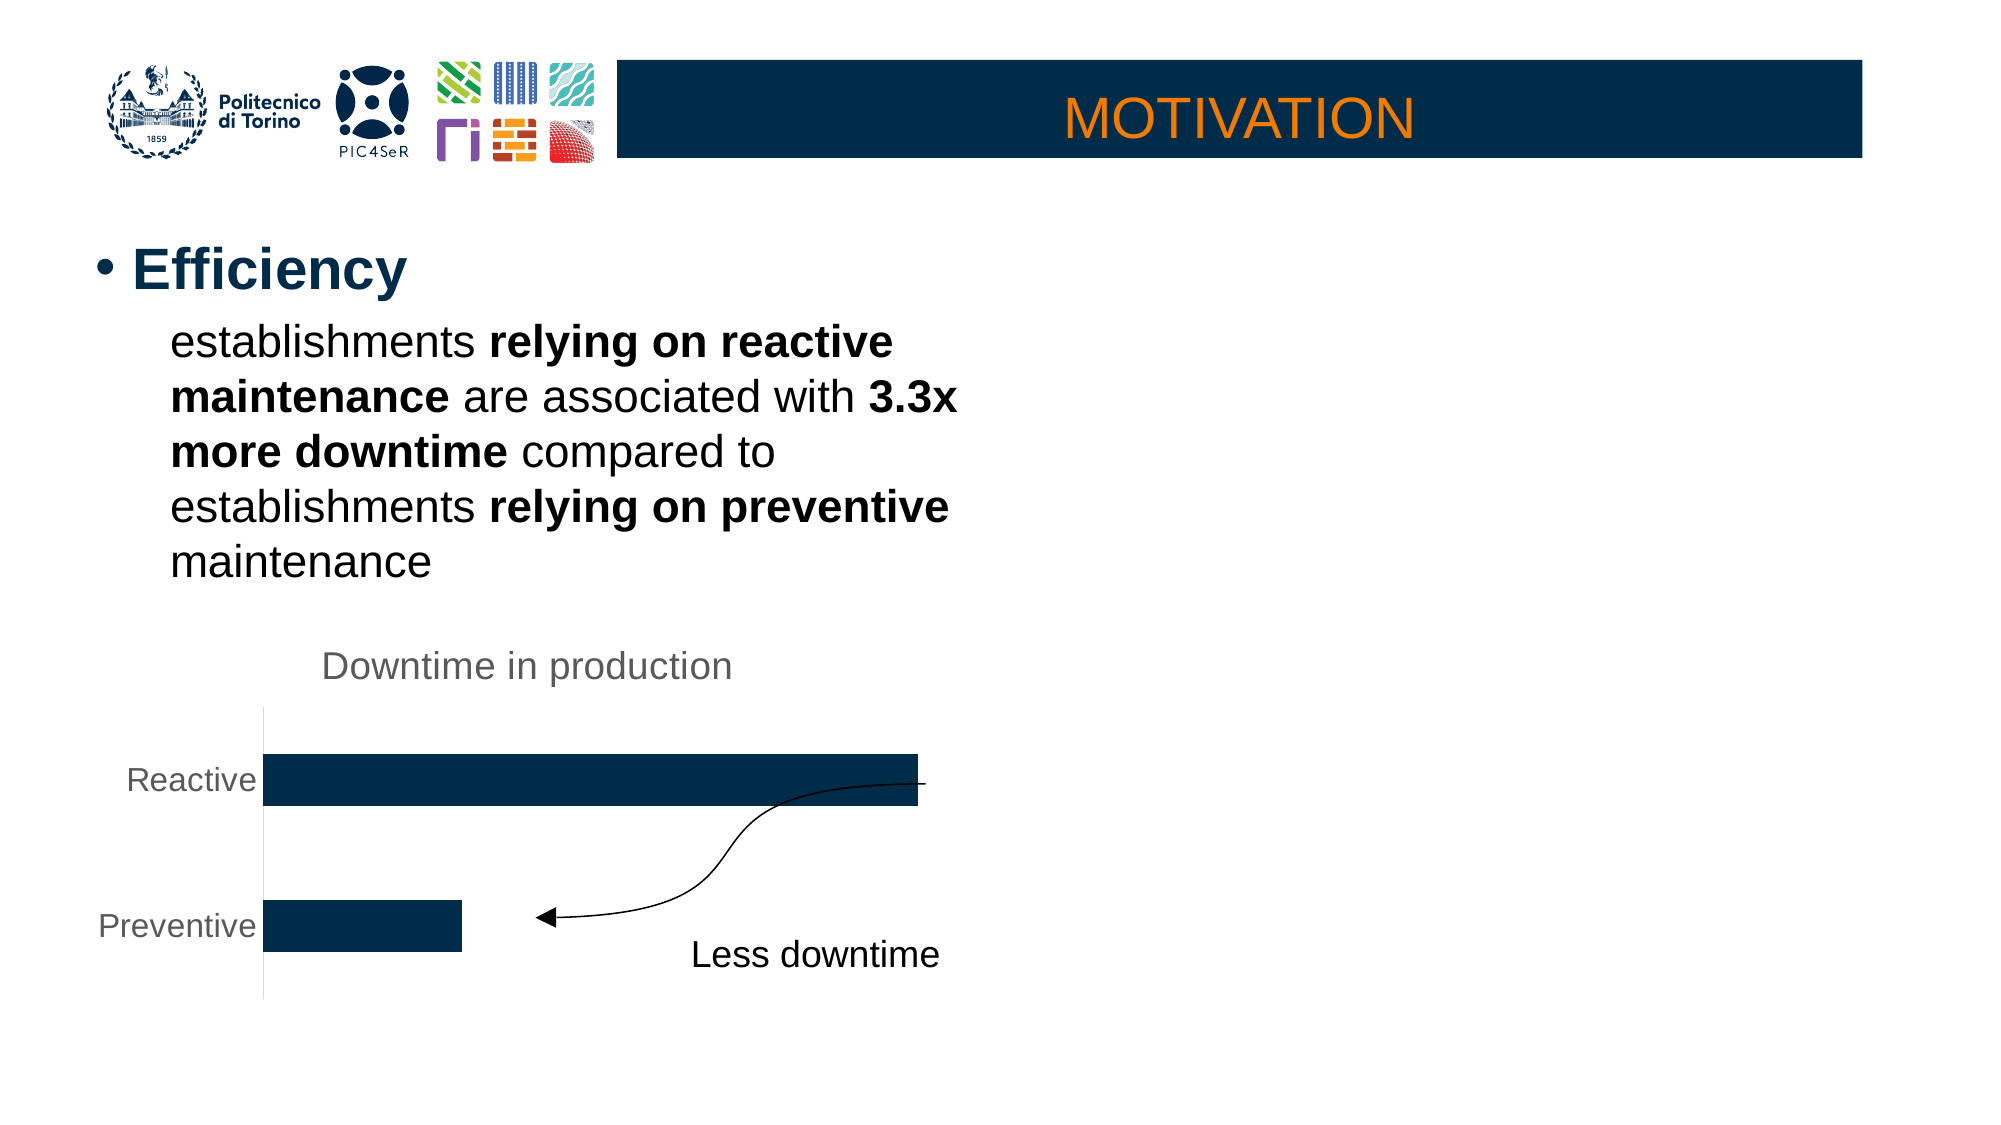

# MotivatioN
Efficiency
establishments relying on reactive maintenance are associated with 3.3x more downtime compared to establishments relying on preventive maintenance

### Chart: Downtime in production

| Category | Series 1 |
|---|---|
| Preventive | 1.0 |
| Reactive | 3.3 |
Less downtime